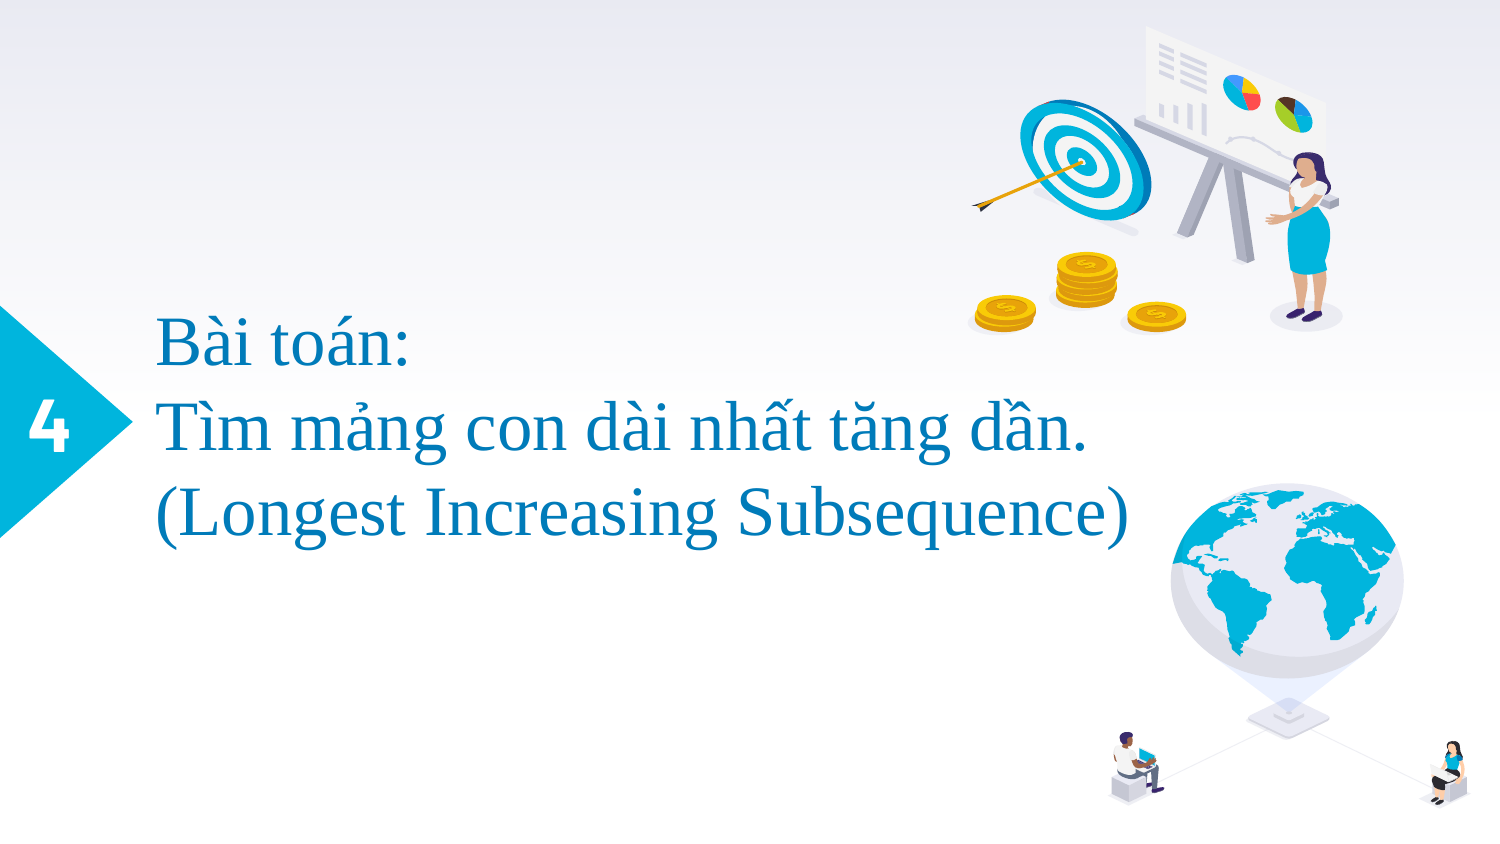

Bài toán:
Tìm mảng con dài nhất tăng dần.
(Longest Increasing Subsequence)

4